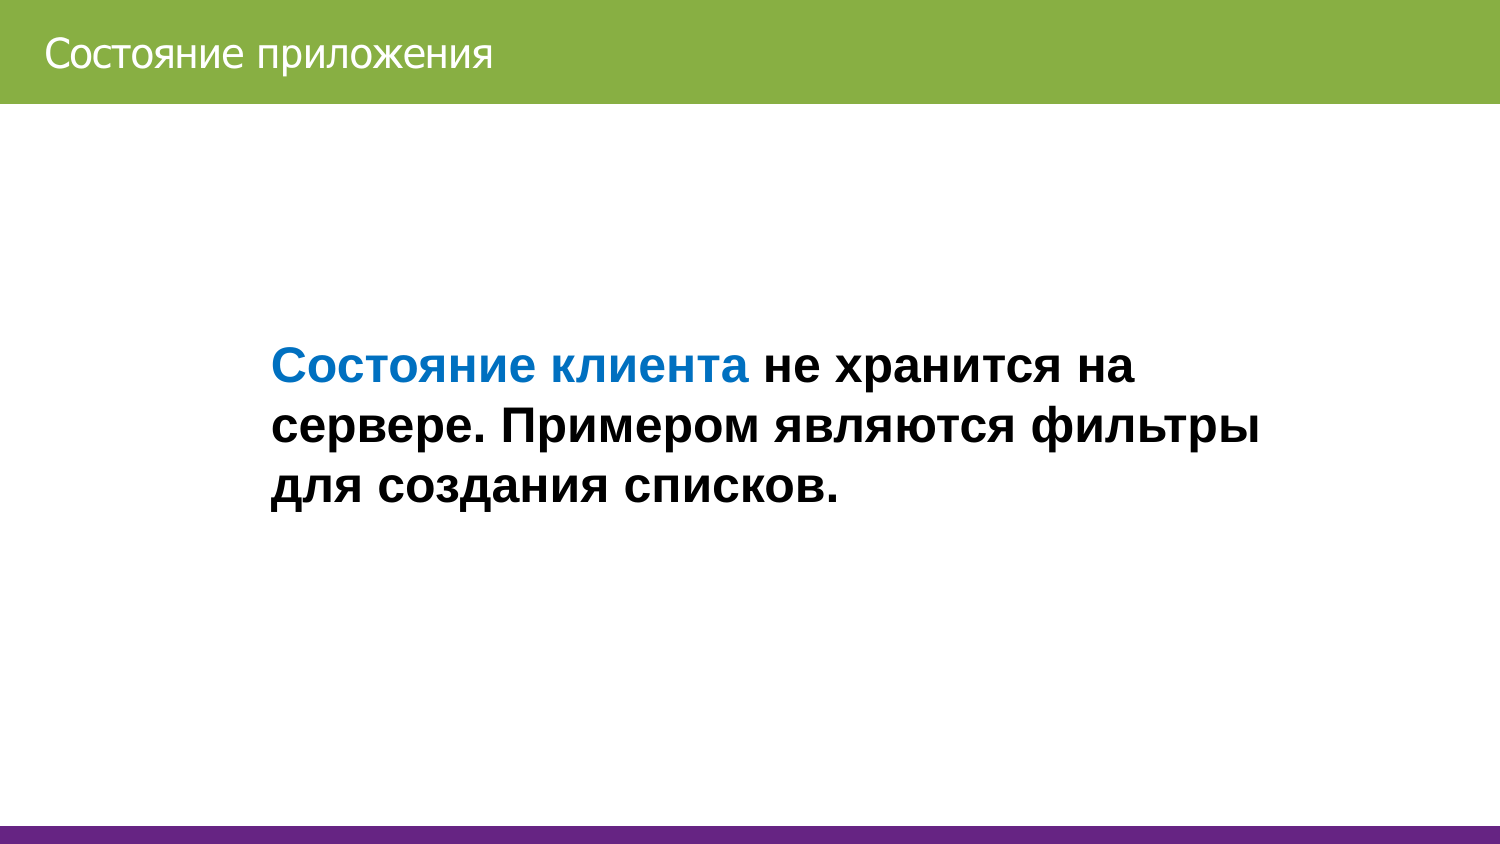

Состояние приложения

Состояние клиента не хранится на сервере. Примером являются фильтры для создания списков.